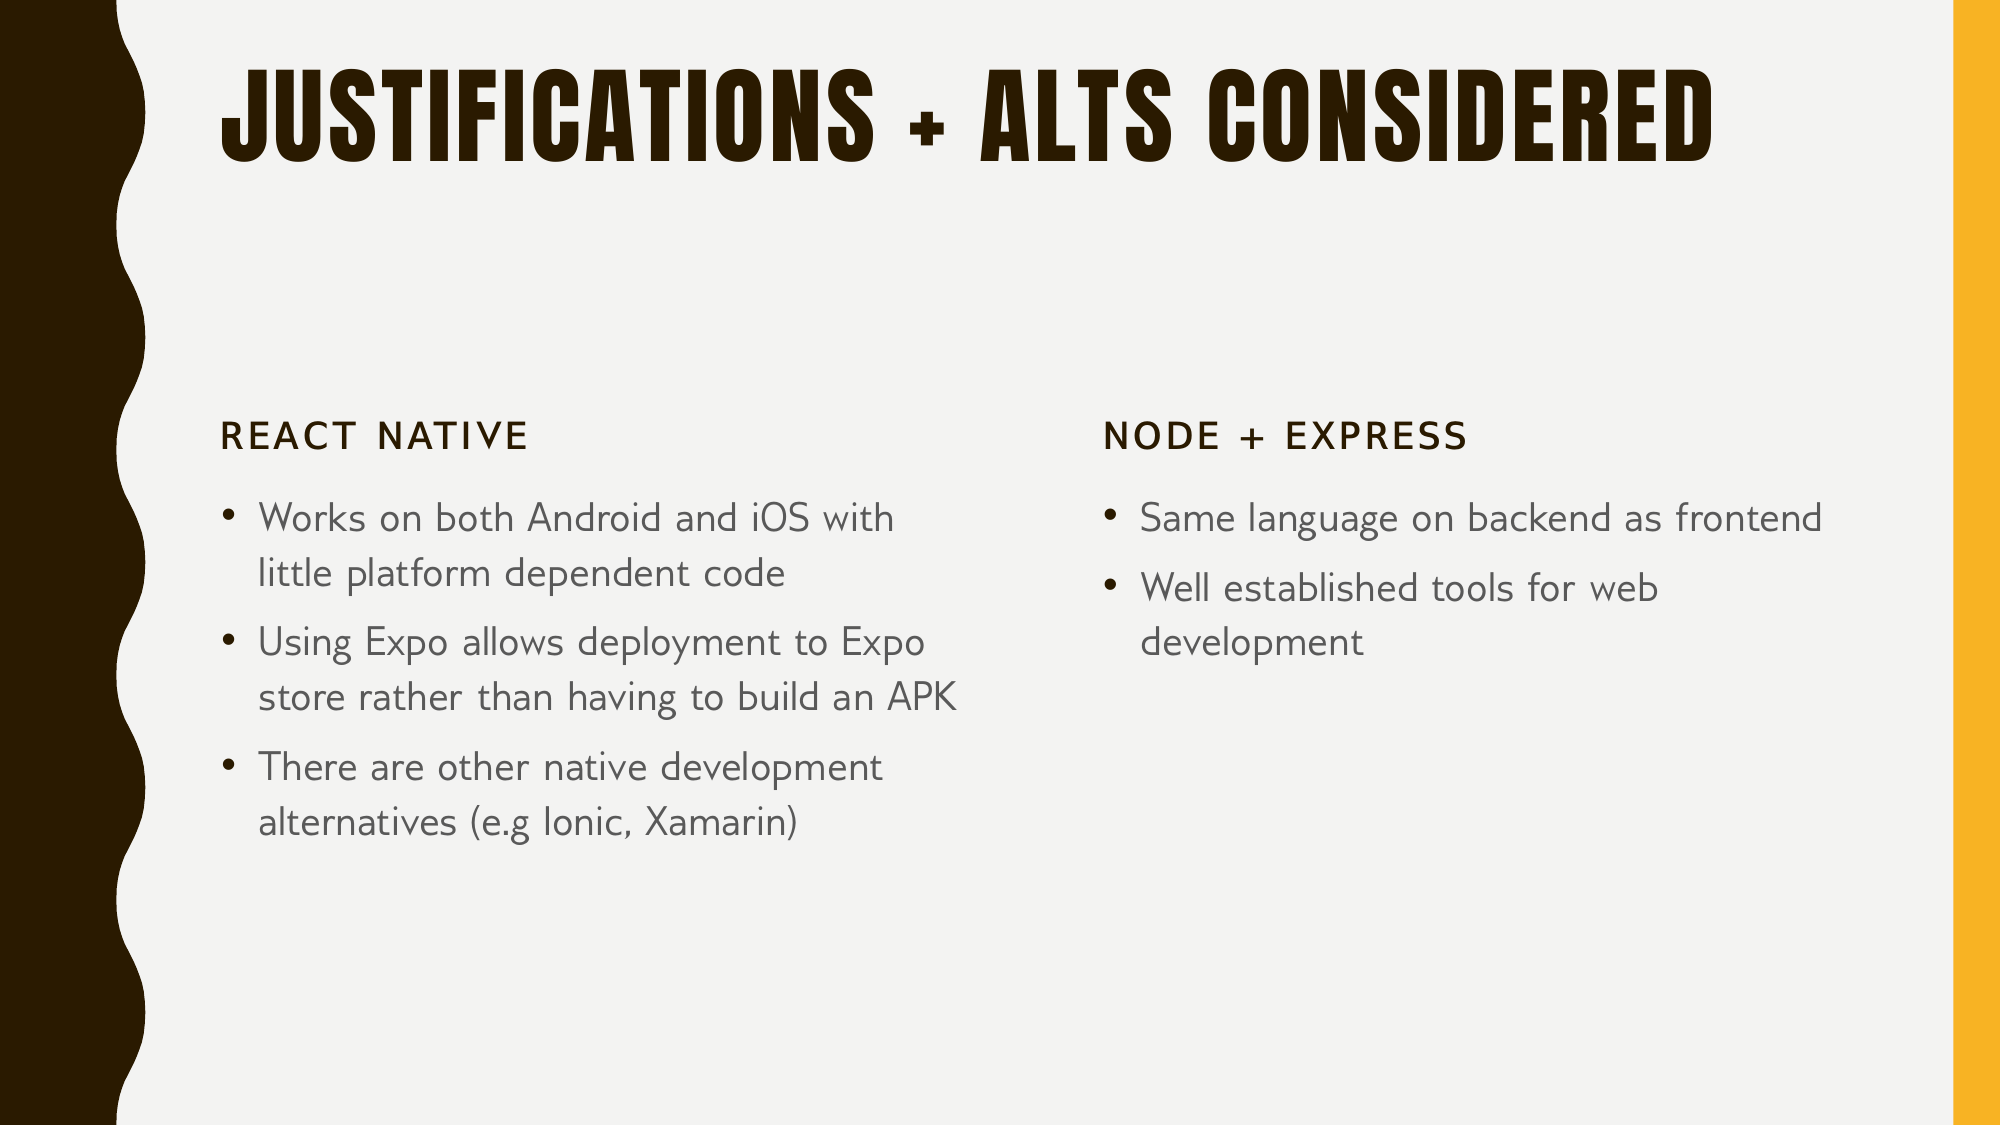

# Justifications + alts considered
React Native
Node + Express
Works on both Android and iOS with little platform dependent code
Using Expo allows deployment to Expo store rather than having to build an APK
There are other native development alternatives (e.g Ionic, Xamarin)
Same language on backend as frontend
Well established tools for web development